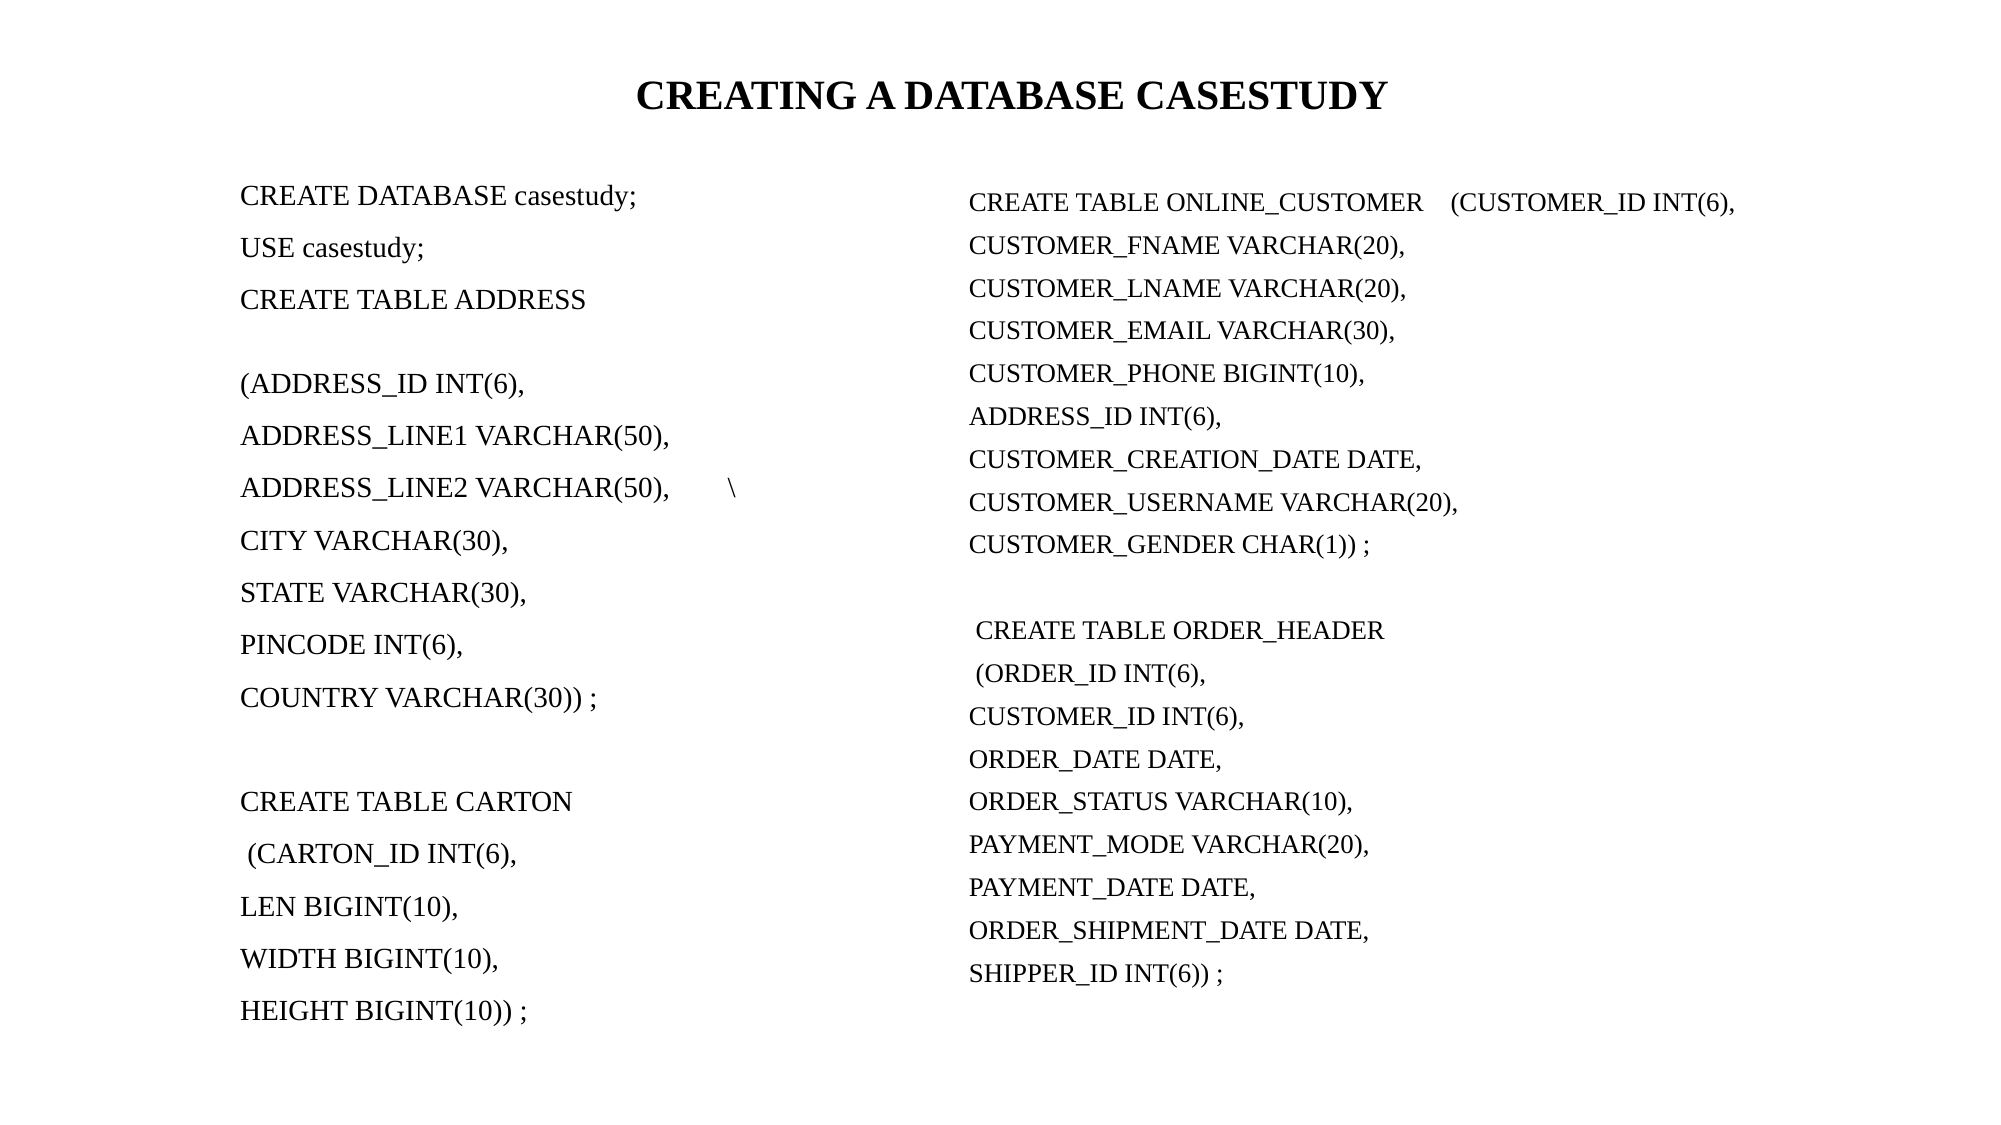

# CREATING A DATABASE CASESTUDY
CREATE DATABASE casestudy;
USE casestudy;
CREATE TABLE ADDRESS
(ADDRESS_ID INT(6),
ADDRESS_LINE1 VARCHAR(50),
ADDRESS_LINE2 VARCHAR(50), 	\
CITY VARCHAR(30),
STATE VARCHAR(30),
PINCODE INT(6),
COUNTRY VARCHAR(30)) ;

CREATE TABLE CARTON
 (CARTON_ID INT(6),
LEN BIGINT(10),
WIDTH BIGINT(10),
HEIGHT BIGINT(10)) ;

CREATE TABLE ONLINE_CUSTOMER    (CUSTOMER_ID INT(6),
CUSTOMER_FNAME VARCHAR(20),
CUSTOMER_LNAME VARCHAR(20),
CUSTOMER_EMAIL VARCHAR(30),
CUSTOMER_PHONE BIGINT(10),
ADDRESS_ID INT(6),
CUSTOMER_CREATION_DATE DATE,
CUSTOMER_USERNAME VARCHAR(20),
CUSTOMER_GENDER CHAR(1)) ;

 CREATE TABLE ORDER_HEADER
 (ORDER_ID INT(6),
CUSTOMER_ID INT(6),
ORDER_DATE DATE,
ORDER_STATUS VARCHAR(10),
PAYMENT_MODE VARCHAR(20),
PAYMENT_DATE DATE,
ORDER_SHIPMENT_DATE DATE,
SHIPPER_ID INT(6)) ;